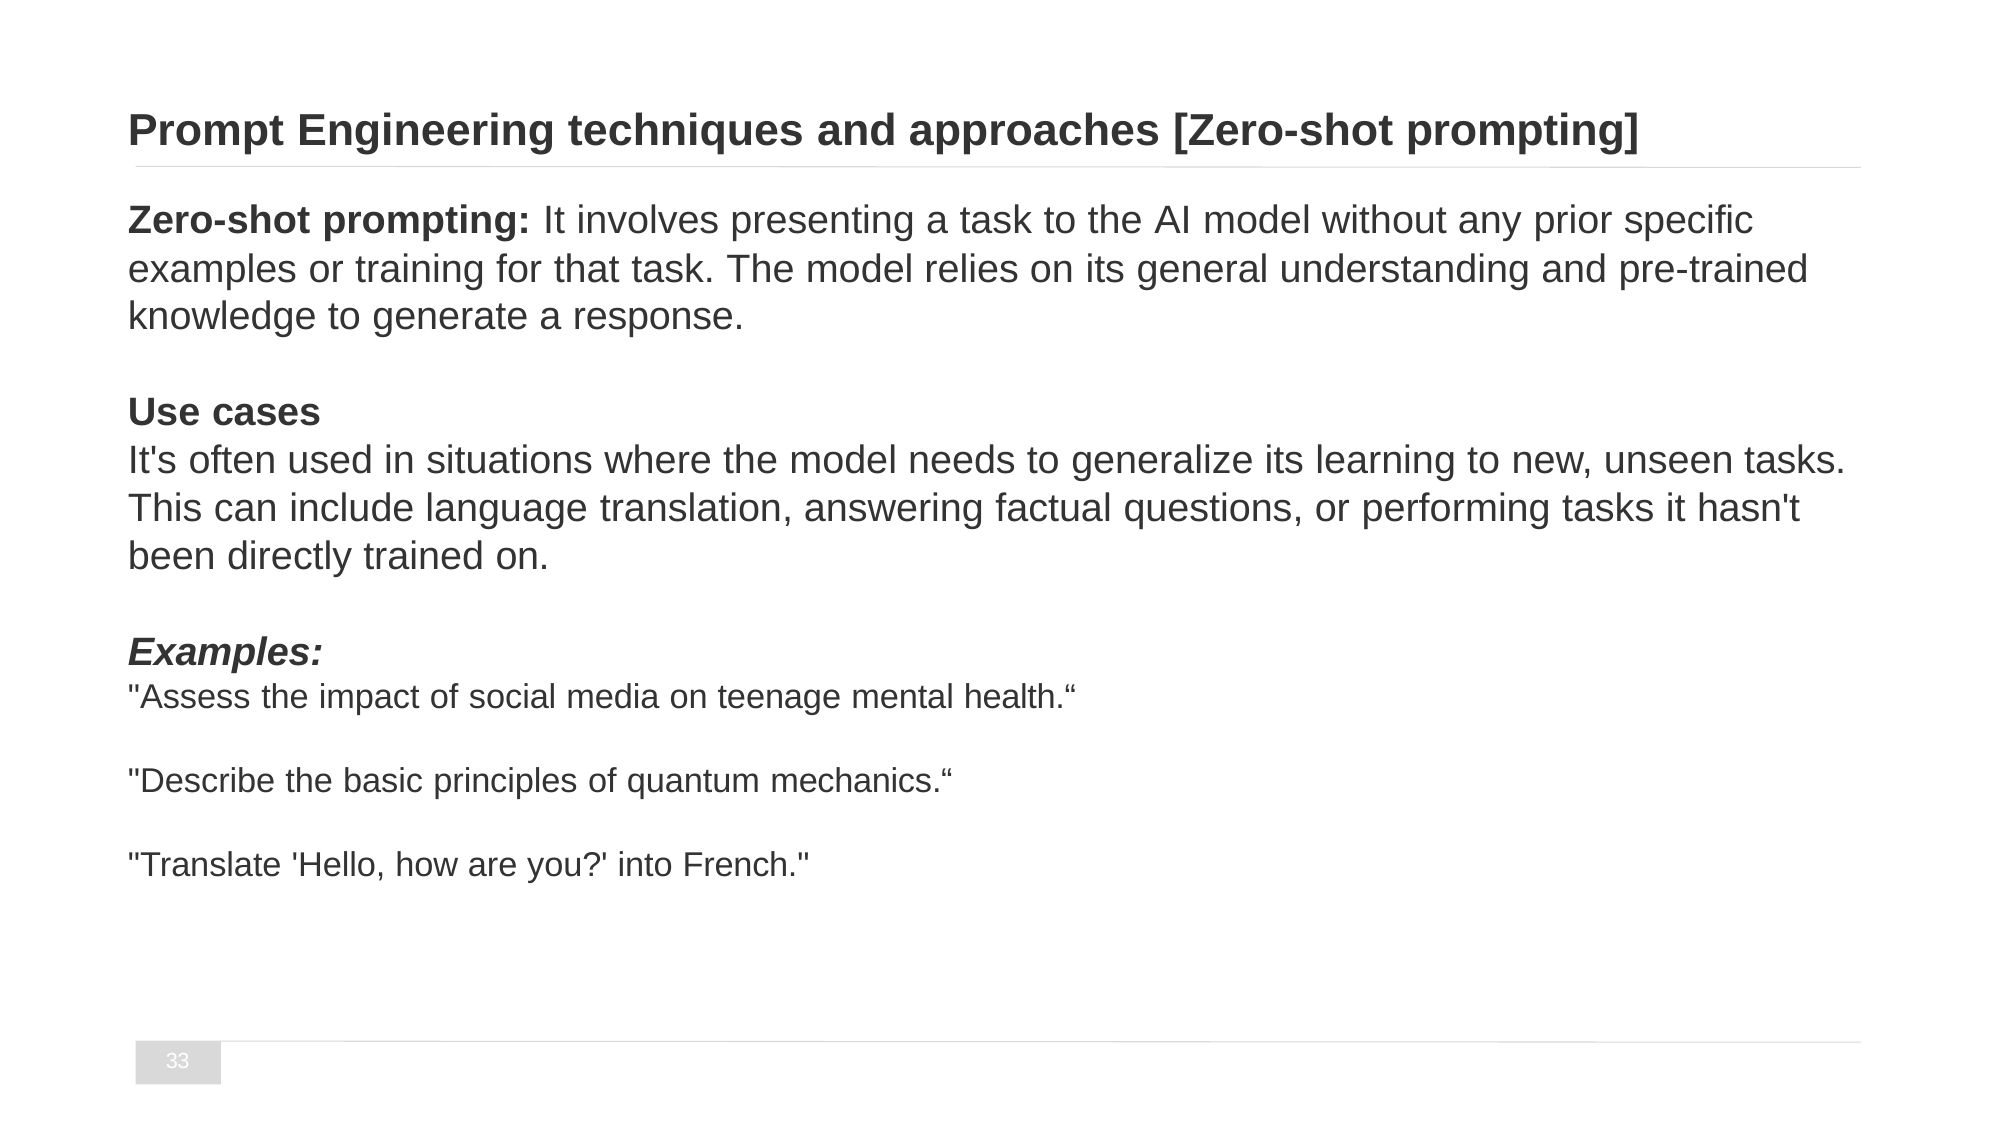

# Prompt Engineering techniques and approaches [Zero-shot prompting]
Zero-shot prompting: It involves presenting a task to the AI model without any prior specific examples or training for that task. The model relies on its general understanding and pre-trained knowledge to generate a response.
Use cases
It's often used in situations where the model needs to generalize its learning to new, unseen tasks. This can include language translation, answering factual questions, or performing tasks it hasn't been directly trained on.
Examples:
"Assess the impact of social media on teenage mental health.“
"Describe the basic principles of quantum mechanics.“ "Translate 'Hello, how are you?' into French."
33